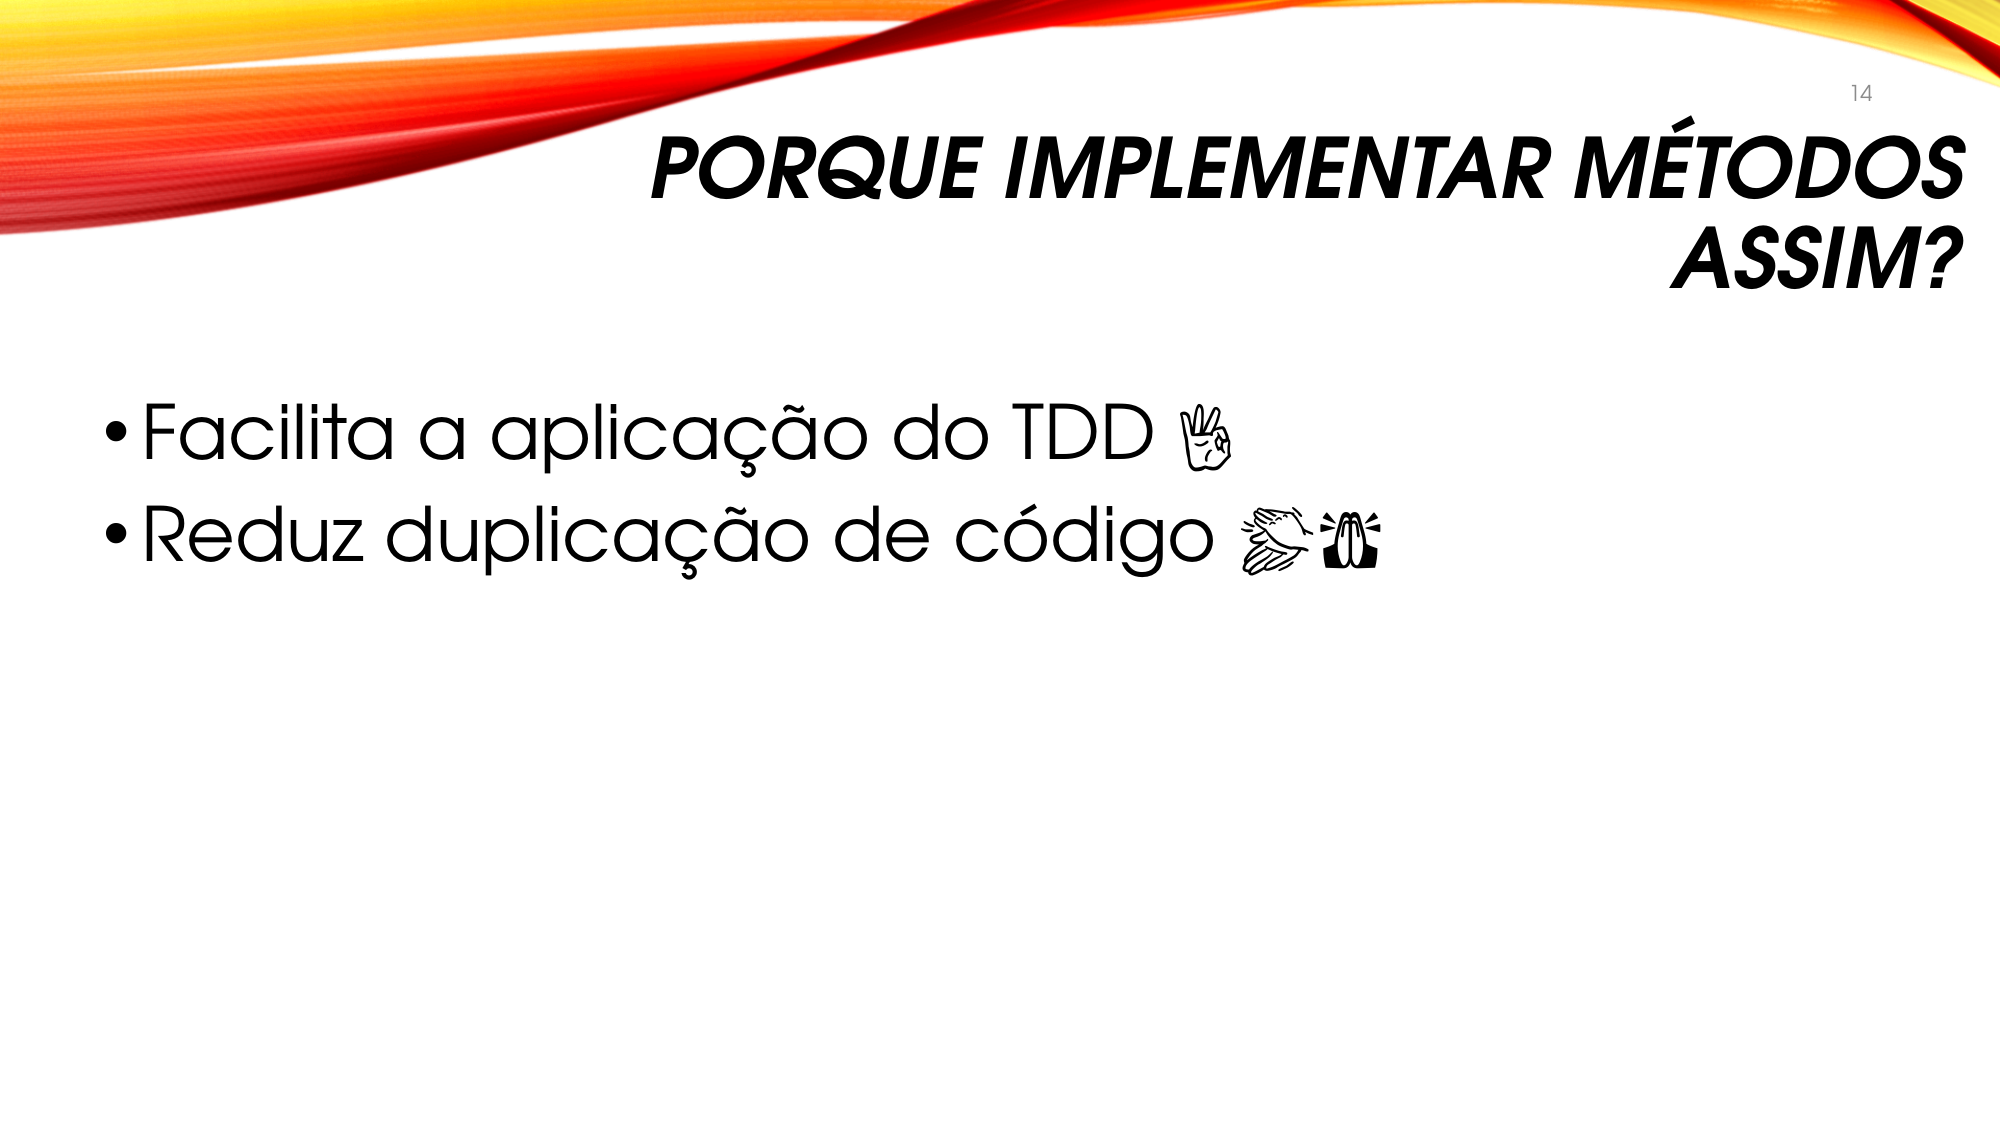

14
# porque implementar métodos assim?
Facilita a aplicação do TDD 👌
Reduz duplicação de código 👏🙏